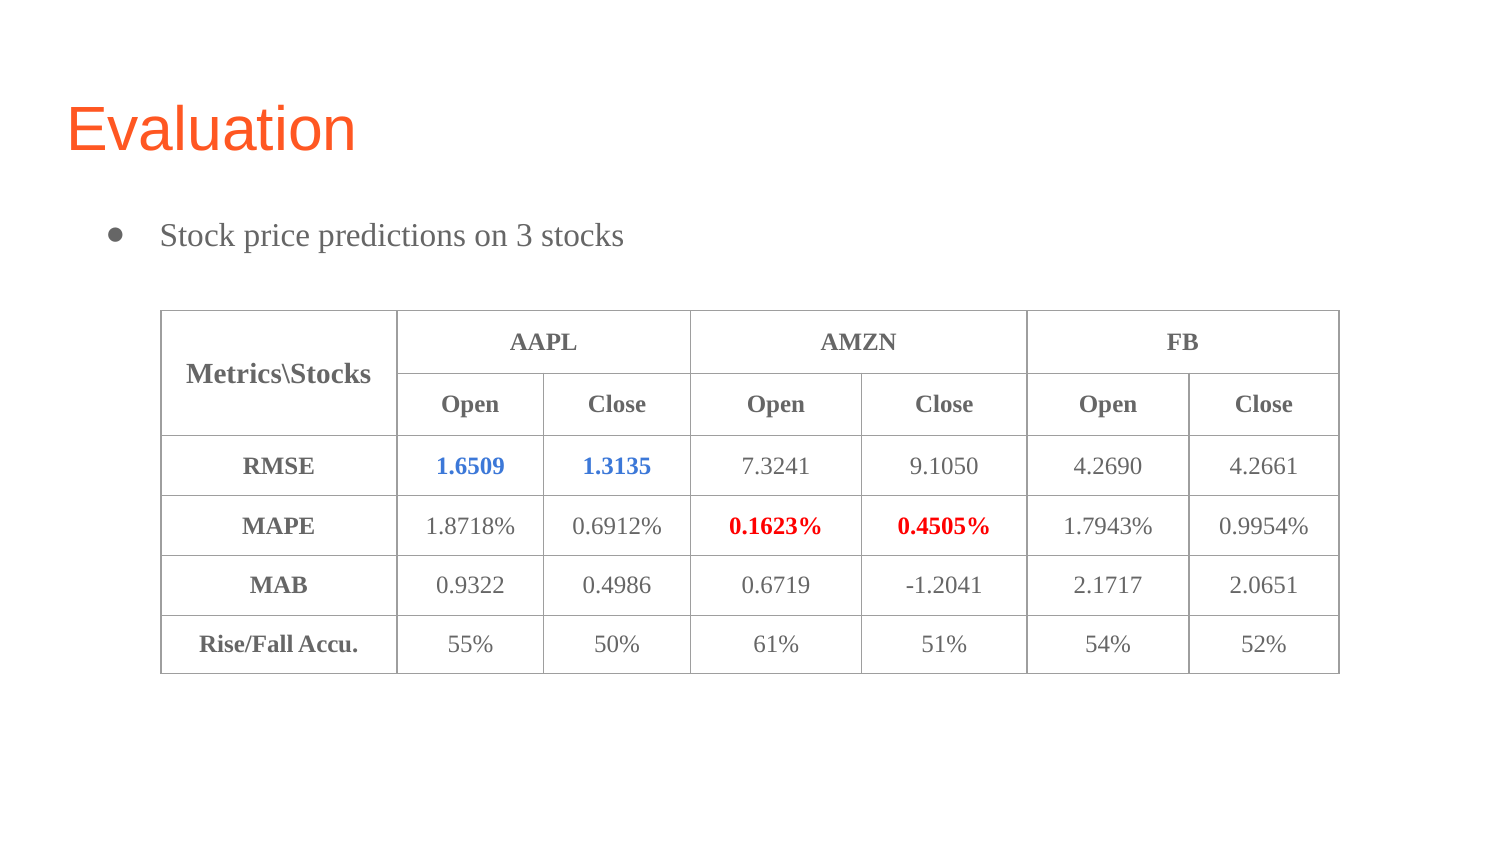

# Evaluation
Stock price predictions on 3 stocks
| Metrics\Stocks | AAPL |  | AMZN |  | FB |  |
| --- | --- | --- | --- | --- | --- | --- |
|  | Open | Close | Open | Close | Open | Close |
| RMSE | 1.6509 | 1.3135 | 7.3241 | 9.1050 | 4.2690 | 4.2661 |
| MAPE | 1.8718% | 0.6912% | 0.1623% | 0.4505% | 1.7943% | 0.9954% |
| MAB | 0.9322 | 0.4986 | 0.6719 | -1.2041 | 2.1717 | 2.0651 |
| Rise/Fall Accu. | 55% | 50% | 61% | 51% | 54% | 52% |